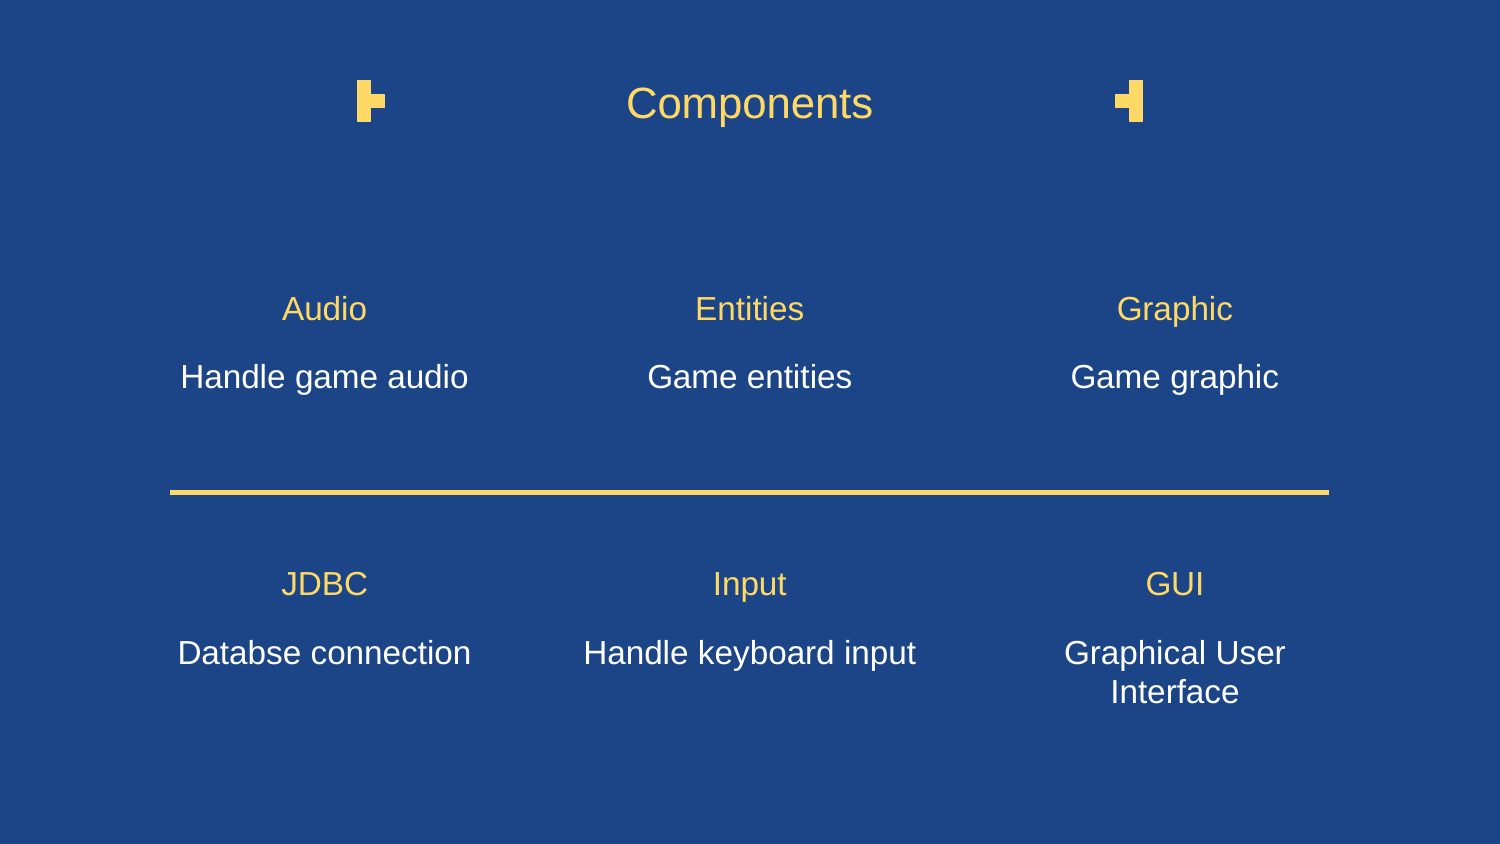

# Components

Audio
Entities
Graphic
Handle game audio

Game entities

Game graphic
JDBC
Input
GUI
Databse connection
Handle keyboard input
Graphical User Interface